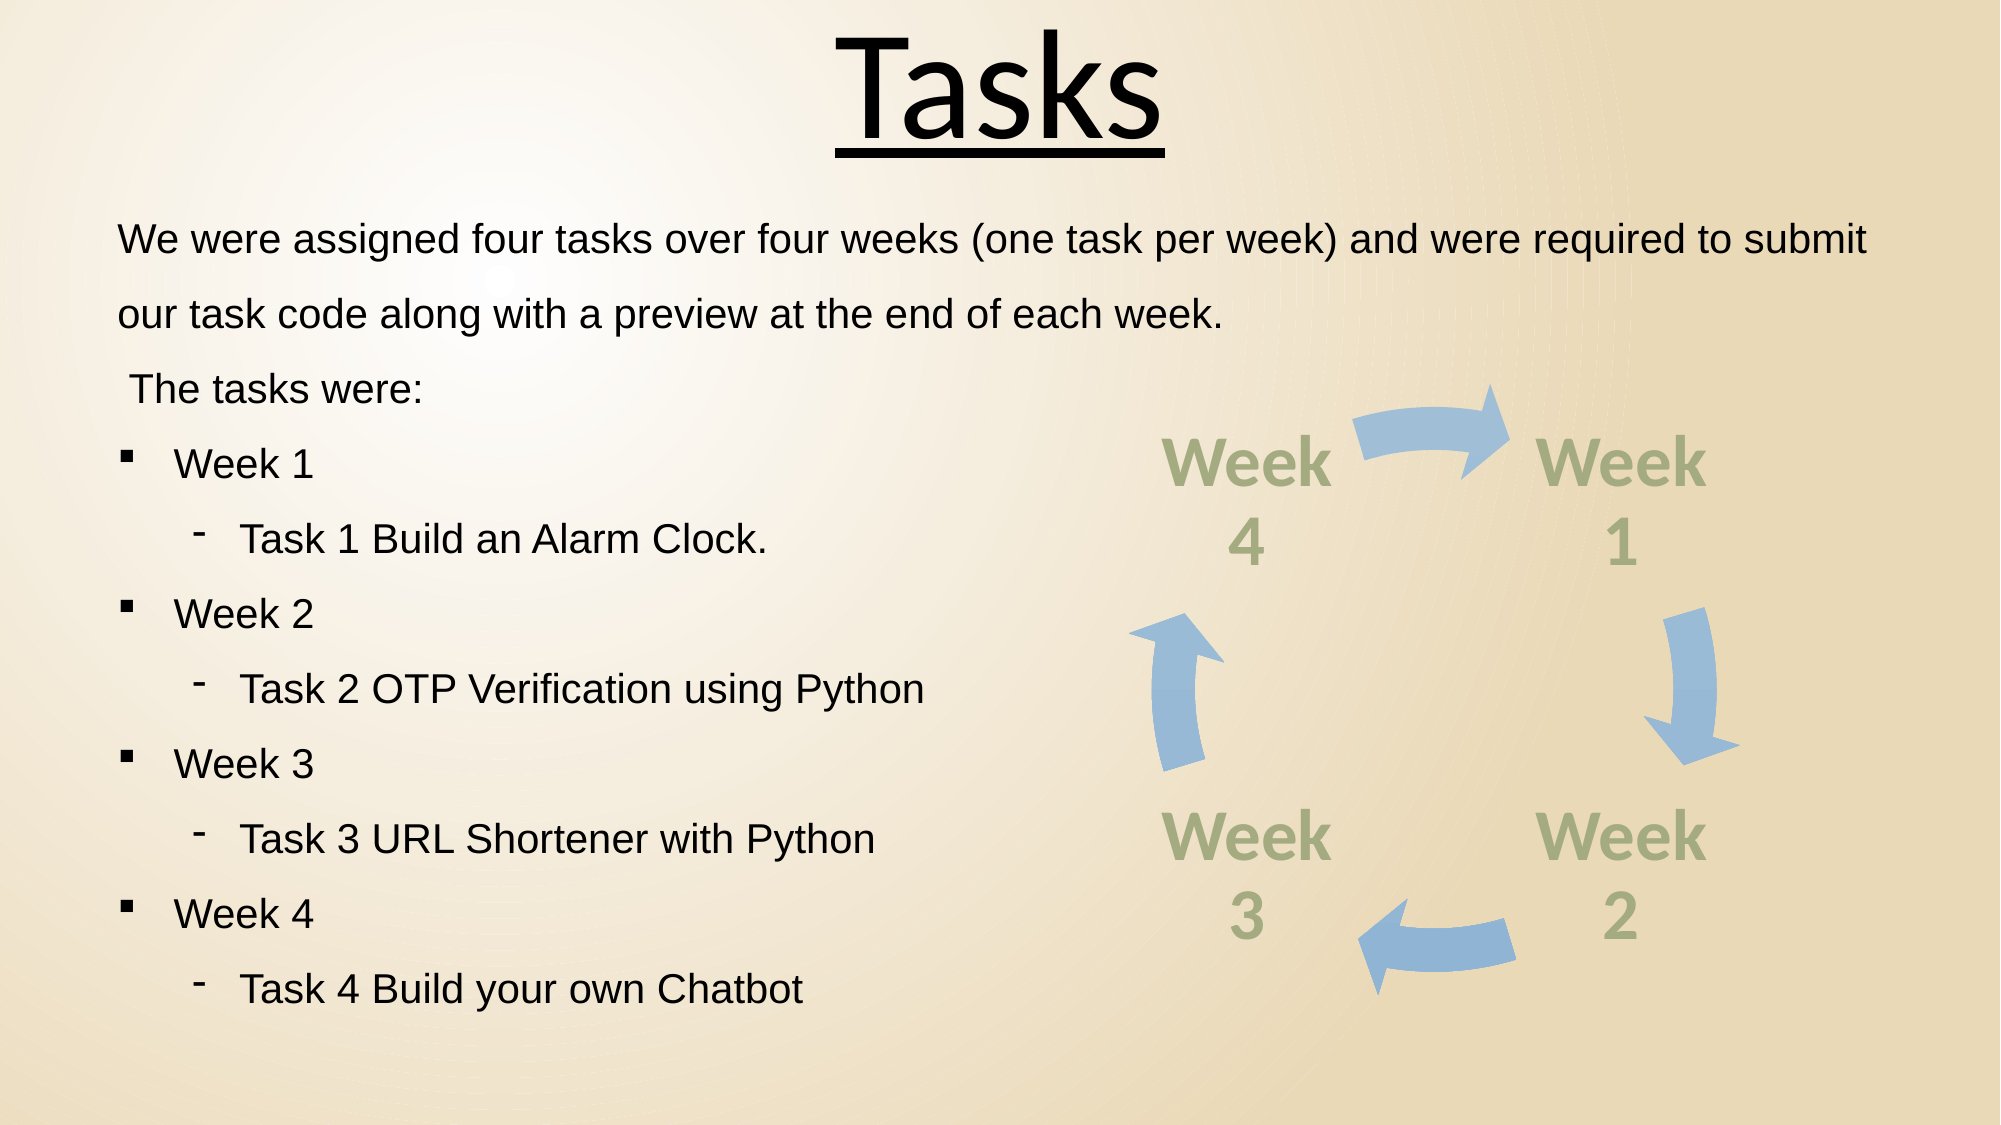

# Tasks
We were assigned four tasks over four weeks (one task per week) and were required to submit our task code along with a preview at the end of each week.
 The tasks were:
Week 1
Task 1 Build an Alarm Clock.
Week 2
Task 2 OTP Verification using Python
Week 3
Task 3 URL Shortener with Python
Week 4
Task 4 Build your own Chatbot

Week 1
Week 2
Week 3
Week 4